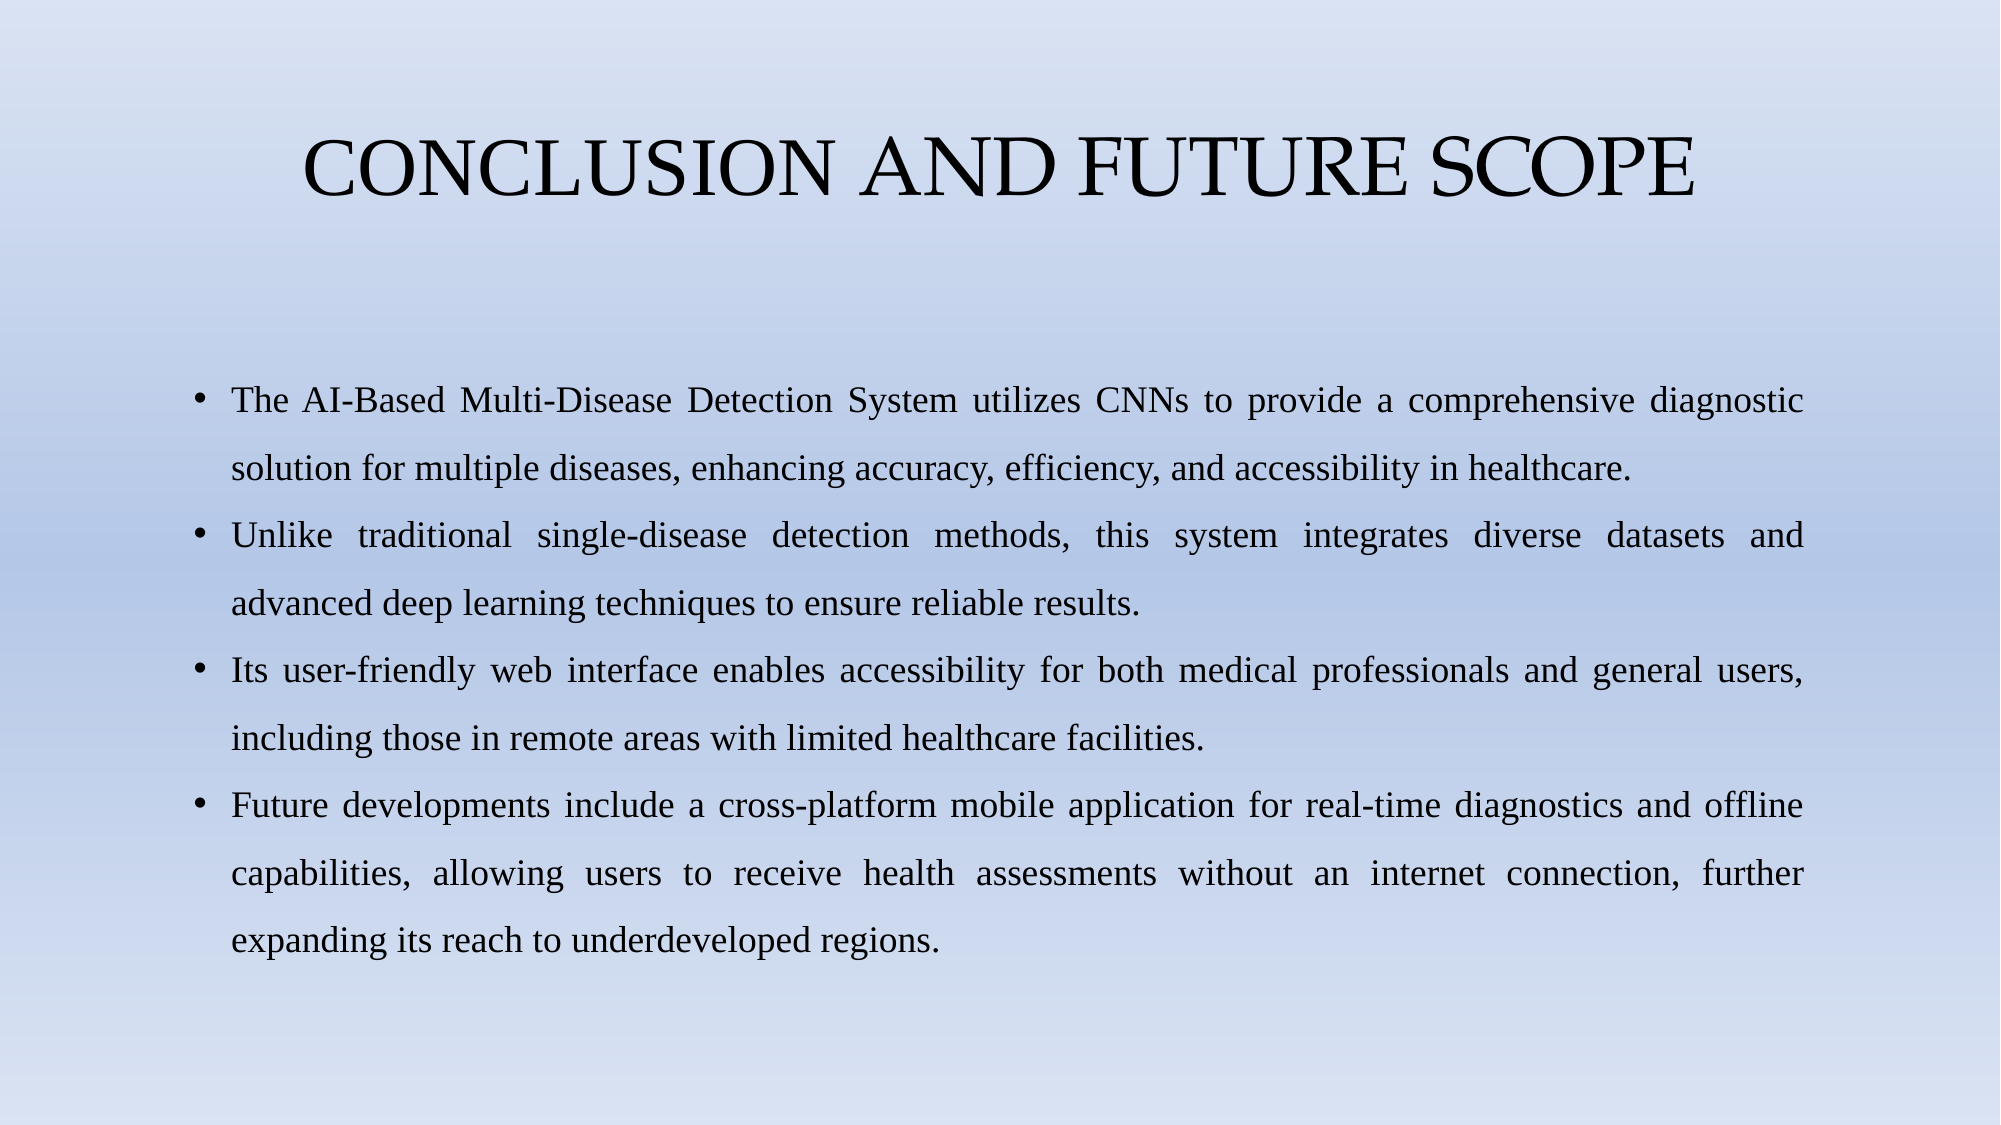

# CONCLUSION AND FUTURE SCOPE
The AI-Based Multi-Disease Detection System utilizes CNNs to provide a comprehensive diagnostic solution for multiple diseases, enhancing accuracy, efficiency, and accessibility in healthcare.
Unlike traditional single-disease detection methods, this system integrates diverse datasets and advanced deep learning techniques to ensure reliable results.
Its user-friendly web interface enables accessibility for both medical professionals and general users, including those in remote areas with limited healthcare facilities.
Future developments include a cross-platform mobile application for real-time diagnostics and offline capabilities, allowing users to receive health assessments without an internet connection, further expanding its reach to underdeveloped regions.